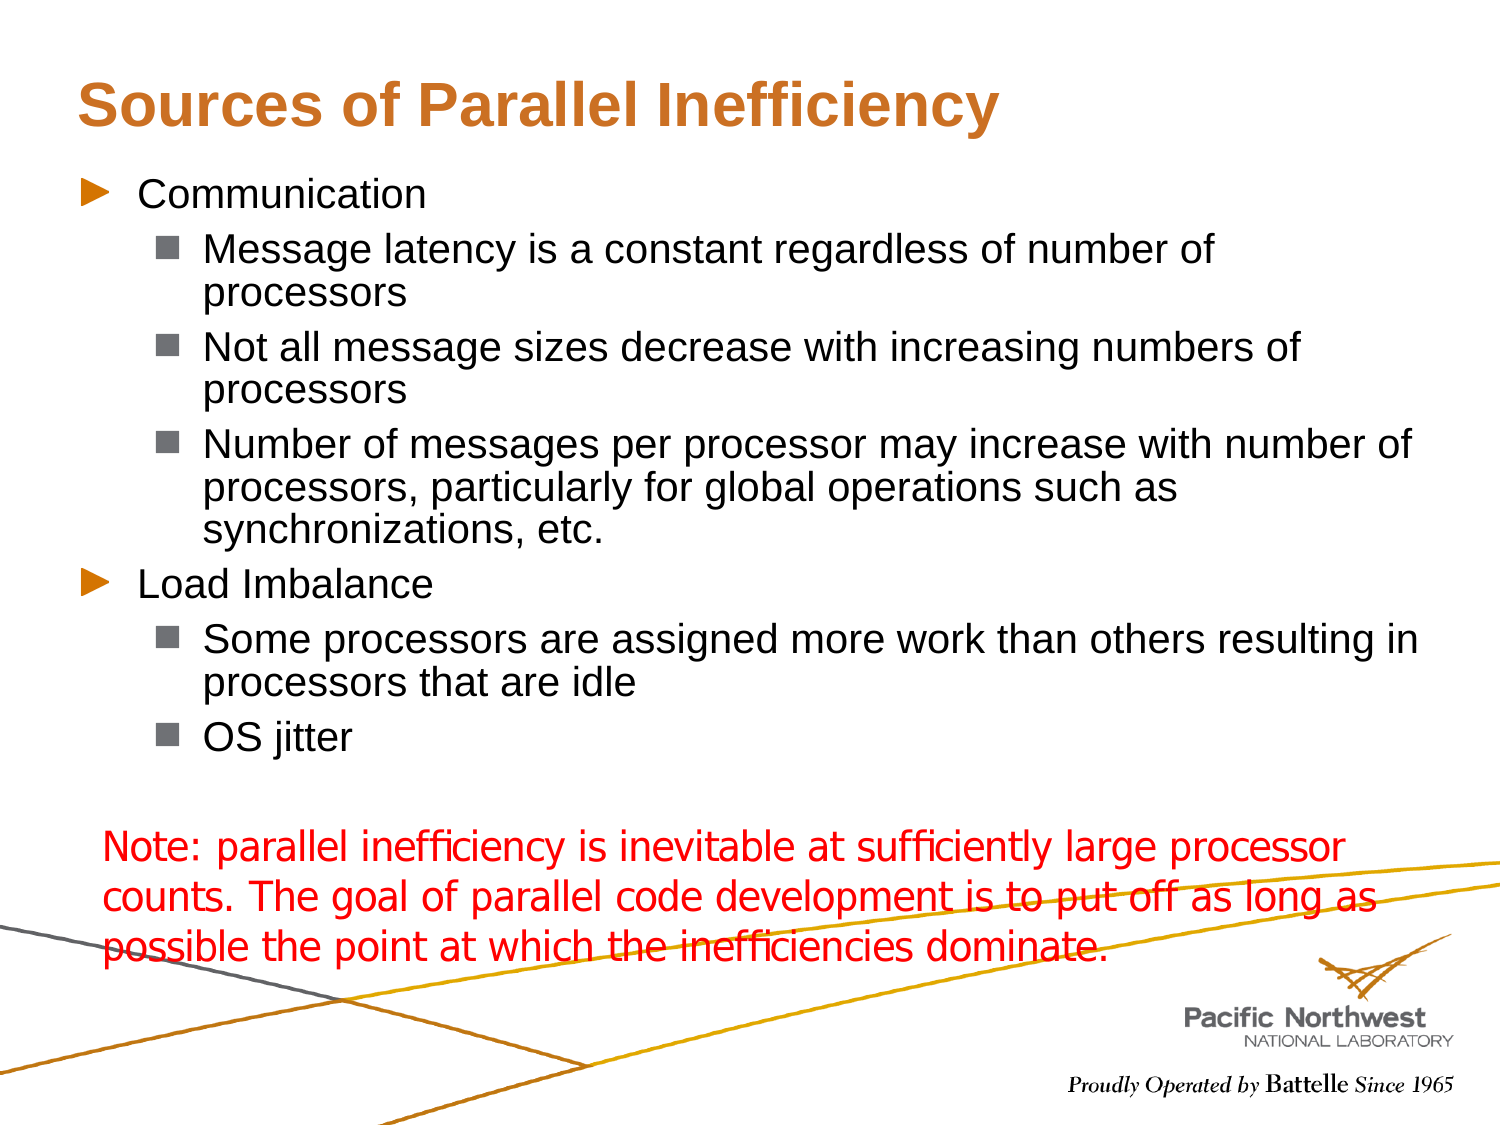

# Sources of Parallel Inefficiency
Communication
Message latency is a constant regardless of number of processors
Not all message sizes decrease with increasing numbers of processors
Number of messages per processor may increase with number of processors, particularly for global operations such as synchronizations, etc.
Load Imbalance
Some processors are assigned more work than others resulting in processors that are idle
OS jitter
Note: parallel inefficiency is inevitable at sufficiently large processor counts. The goal of parallel code development is to put off as long as possible the point at which the inefficiencies dominate.